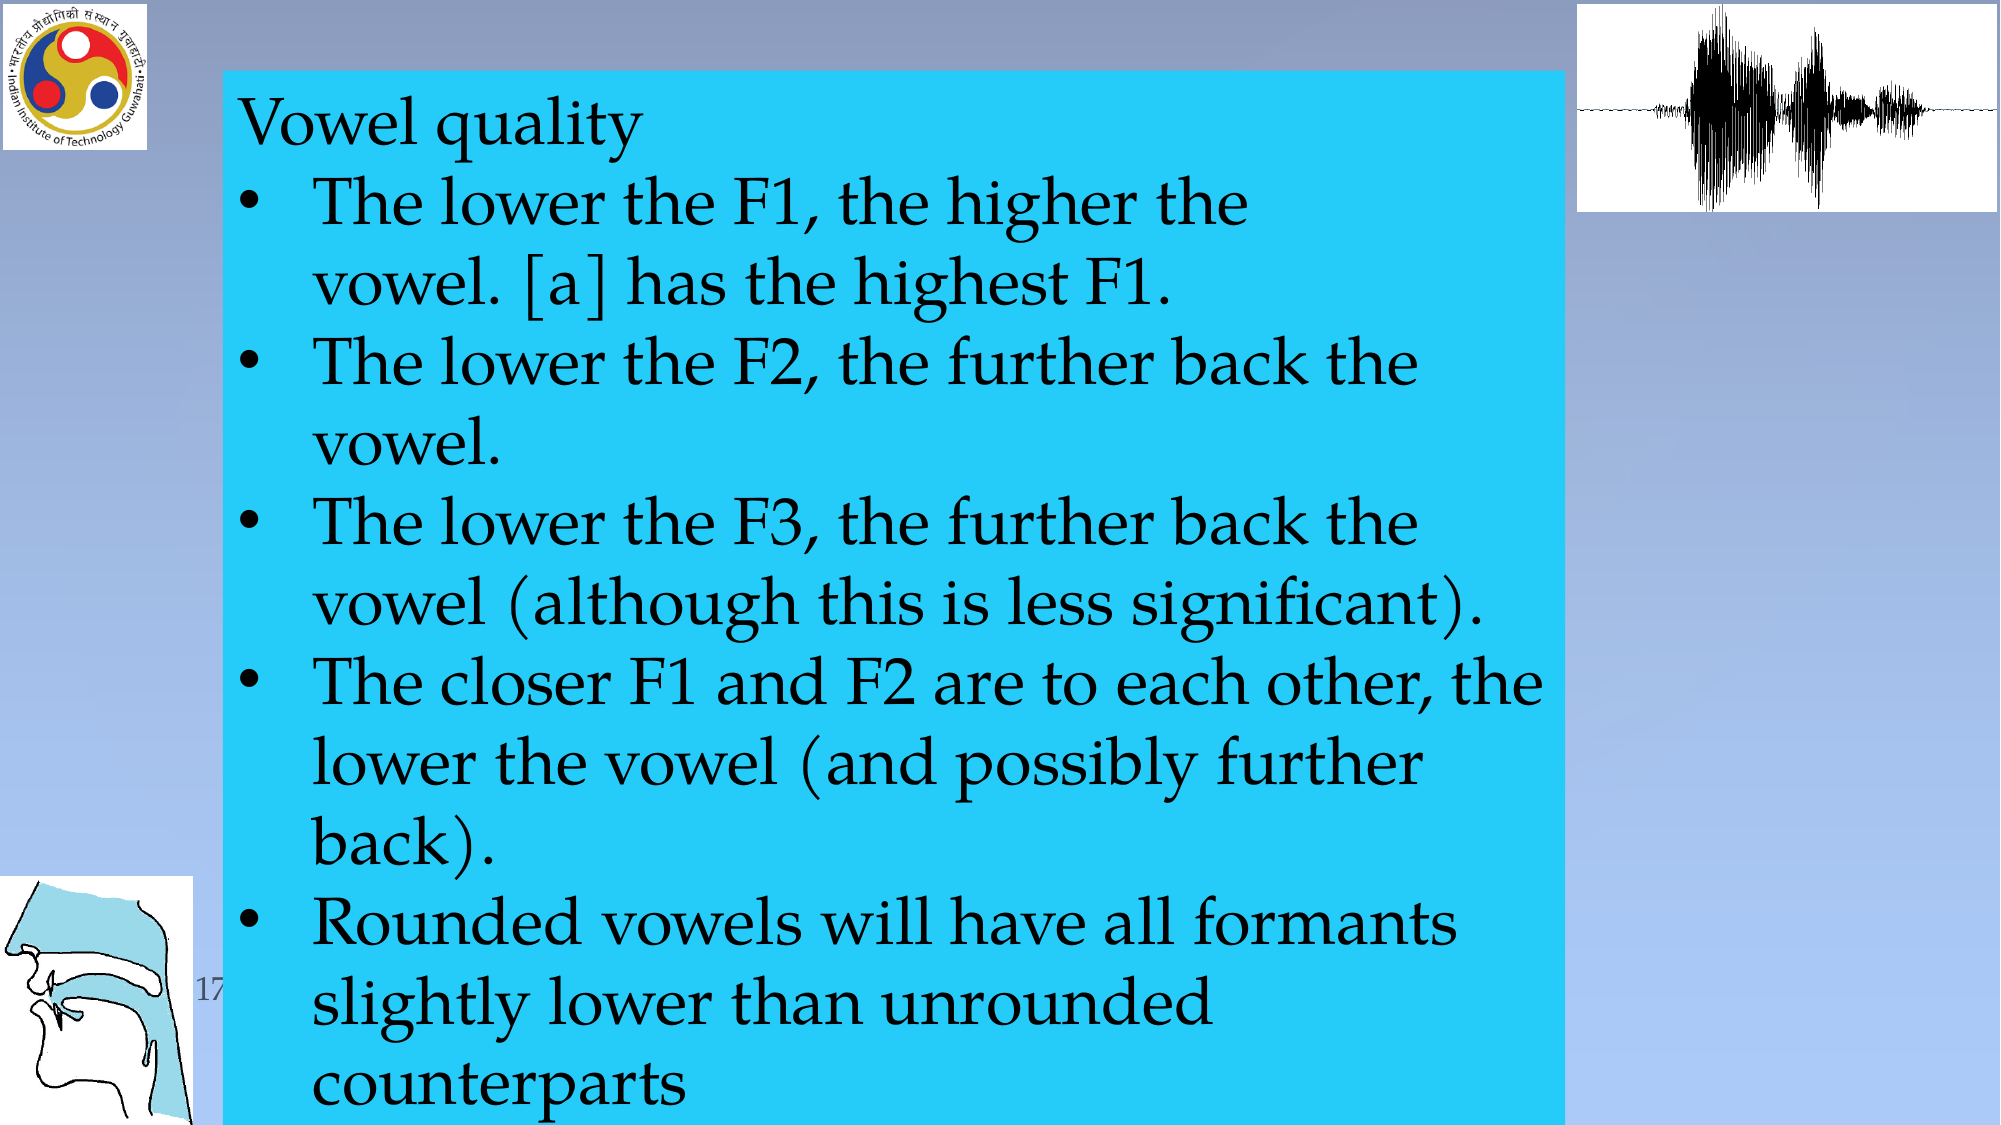

Vowel quality
The lower the F1, the higher the 	vowel. [a] has the highest F1.
The lower the F2, the further back the vowel.
The lower the F3, the further back the vowel (although this is less significant).
The closer F1 and F2 are to each other, the lower the vowel (and possibly further back).
Rounded vowels will have all formants slightly lower than unrounded counterparts
17